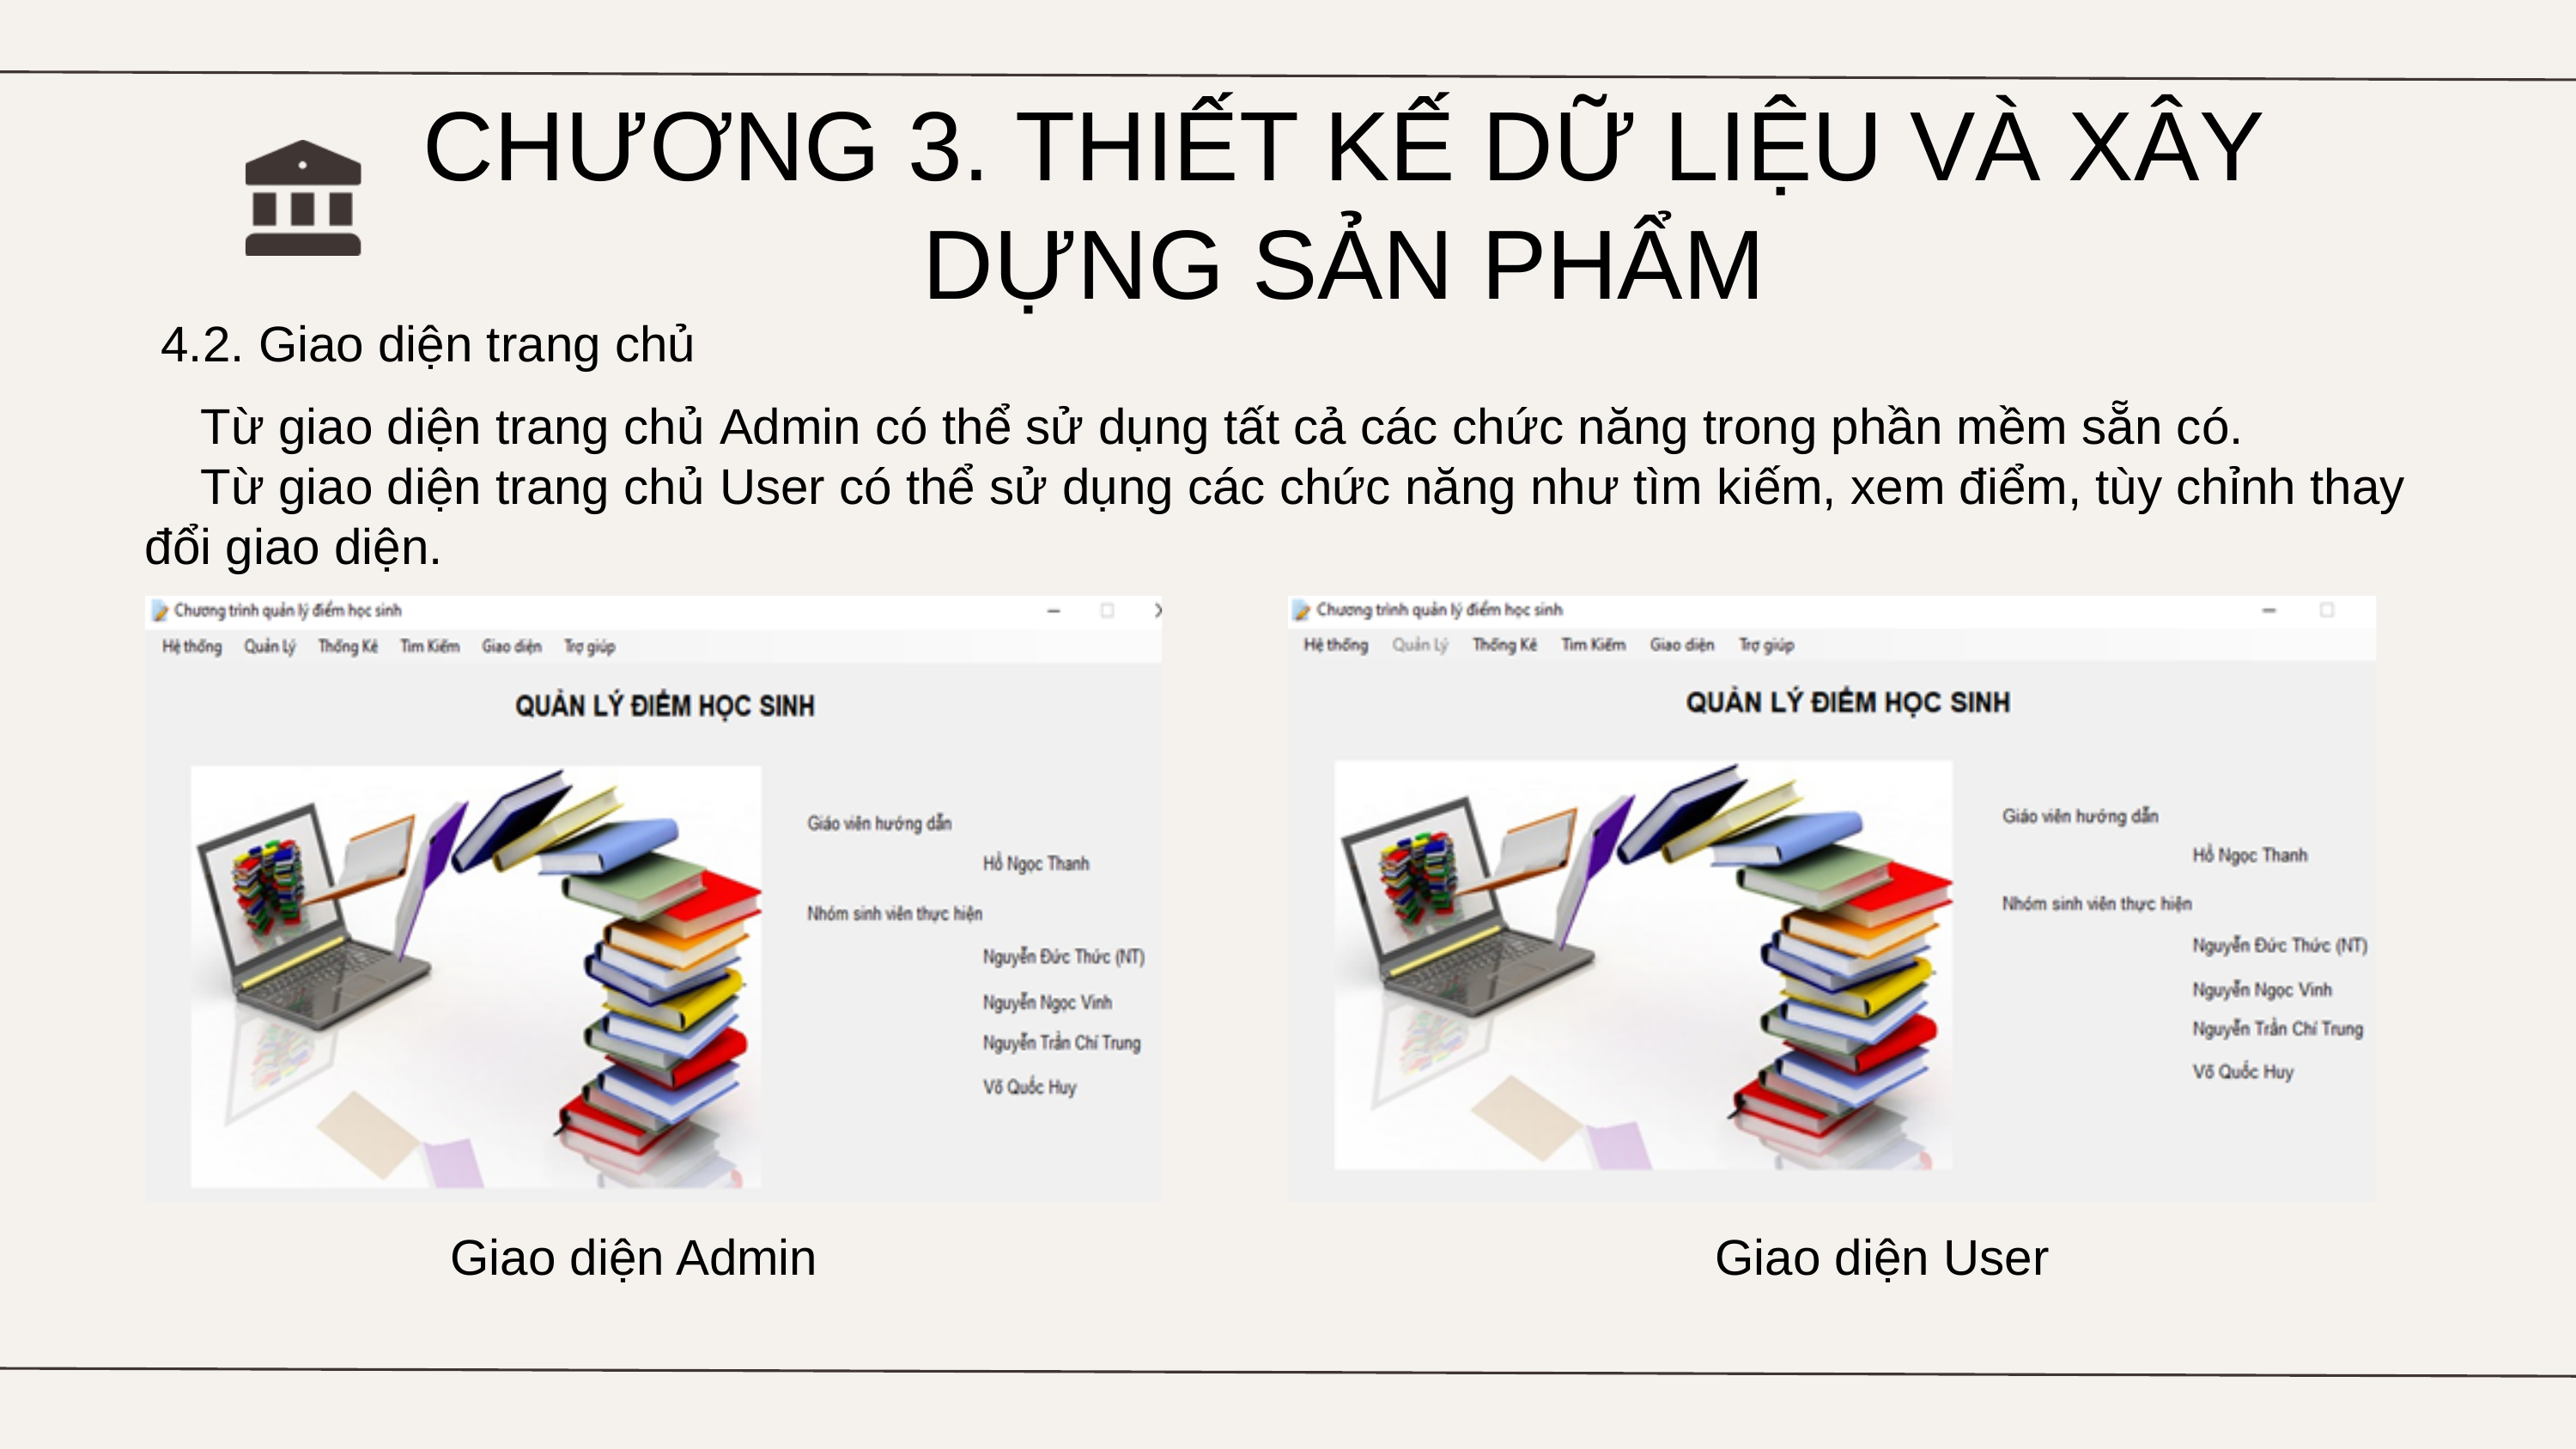

CHƯƠNG 3. THIẾT KẾ DỮ LIỆU VÀ XÂY DỰNG SẢN PHẨM

4.2. Giao diện trang chủ
    Từ giao diện trang chủ Admin có thể sử dụng tất cả các chức năng trong phần mềm sẵn có.
    Từ giao diện trang chủ User có thể sử dụng các chức năng như tìm kiếm, xem điểm, tùy chỉnh thay đổi giao diện.

Giao diện Admin
Giao diện User